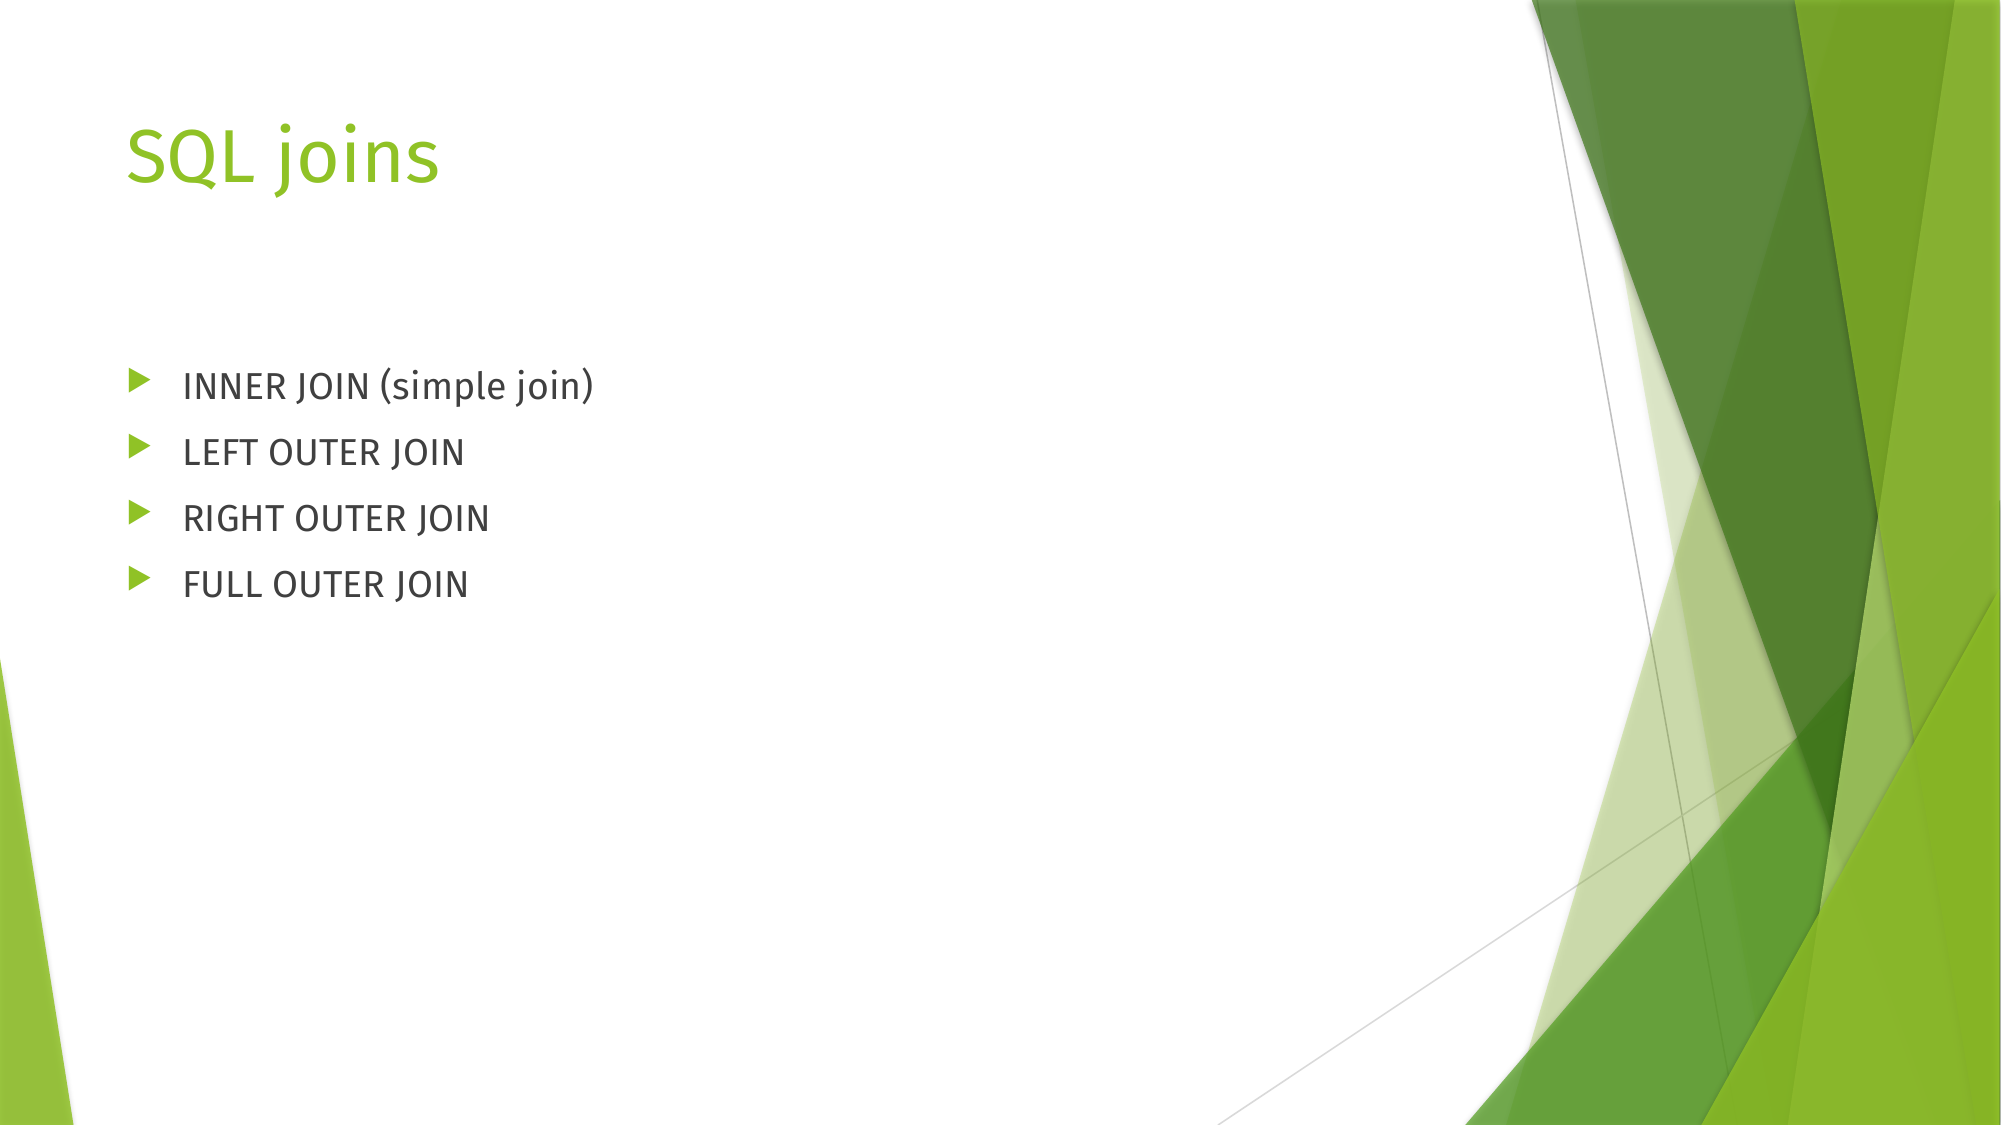

# SQL joins
INNER JOIN (simple join)
LEFT OUTER JOIN
RIGHT OUTER JOIN
FULL OUTER JOIN